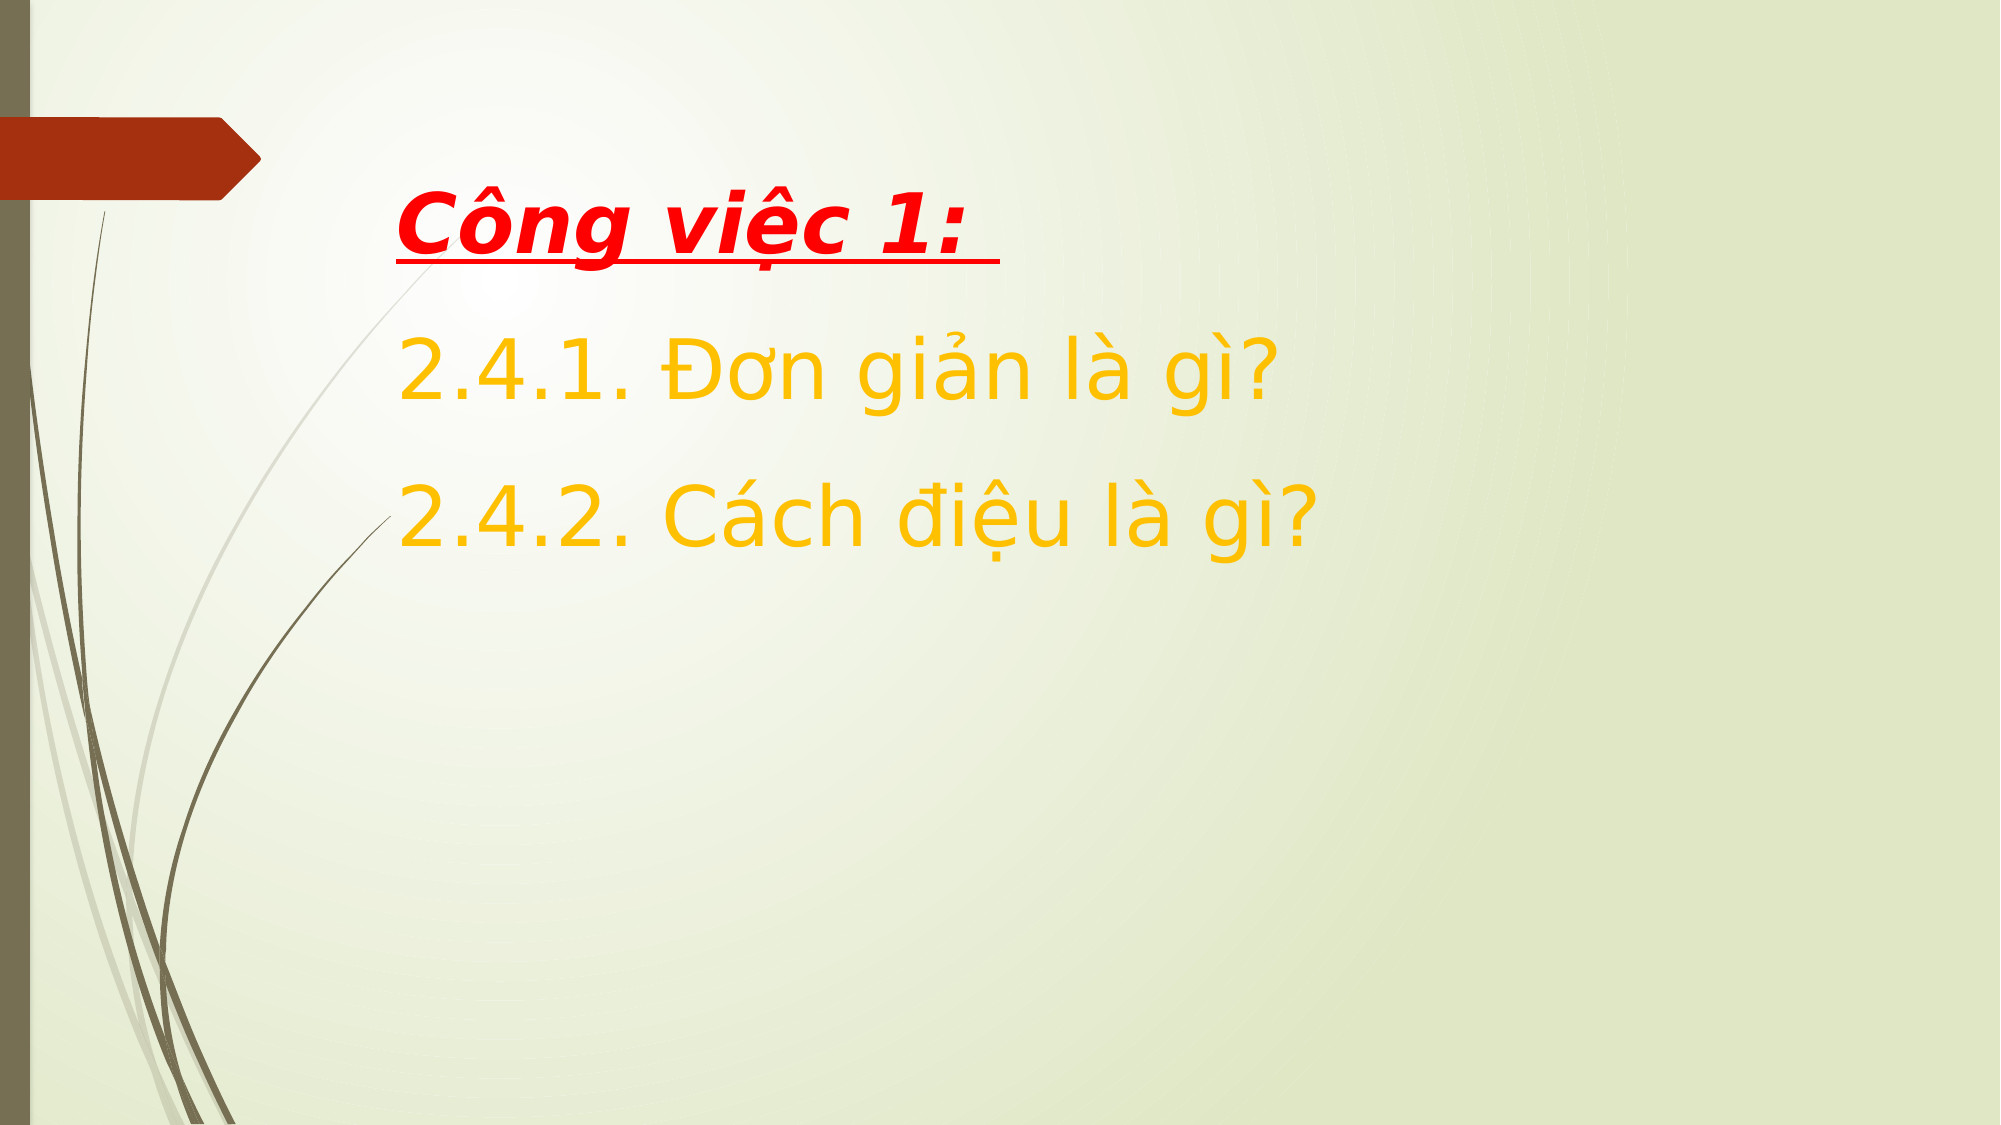

Công việc 1:
2.4.1. Đơn giản là gì?
2.4.2. Cách điệu là gì?